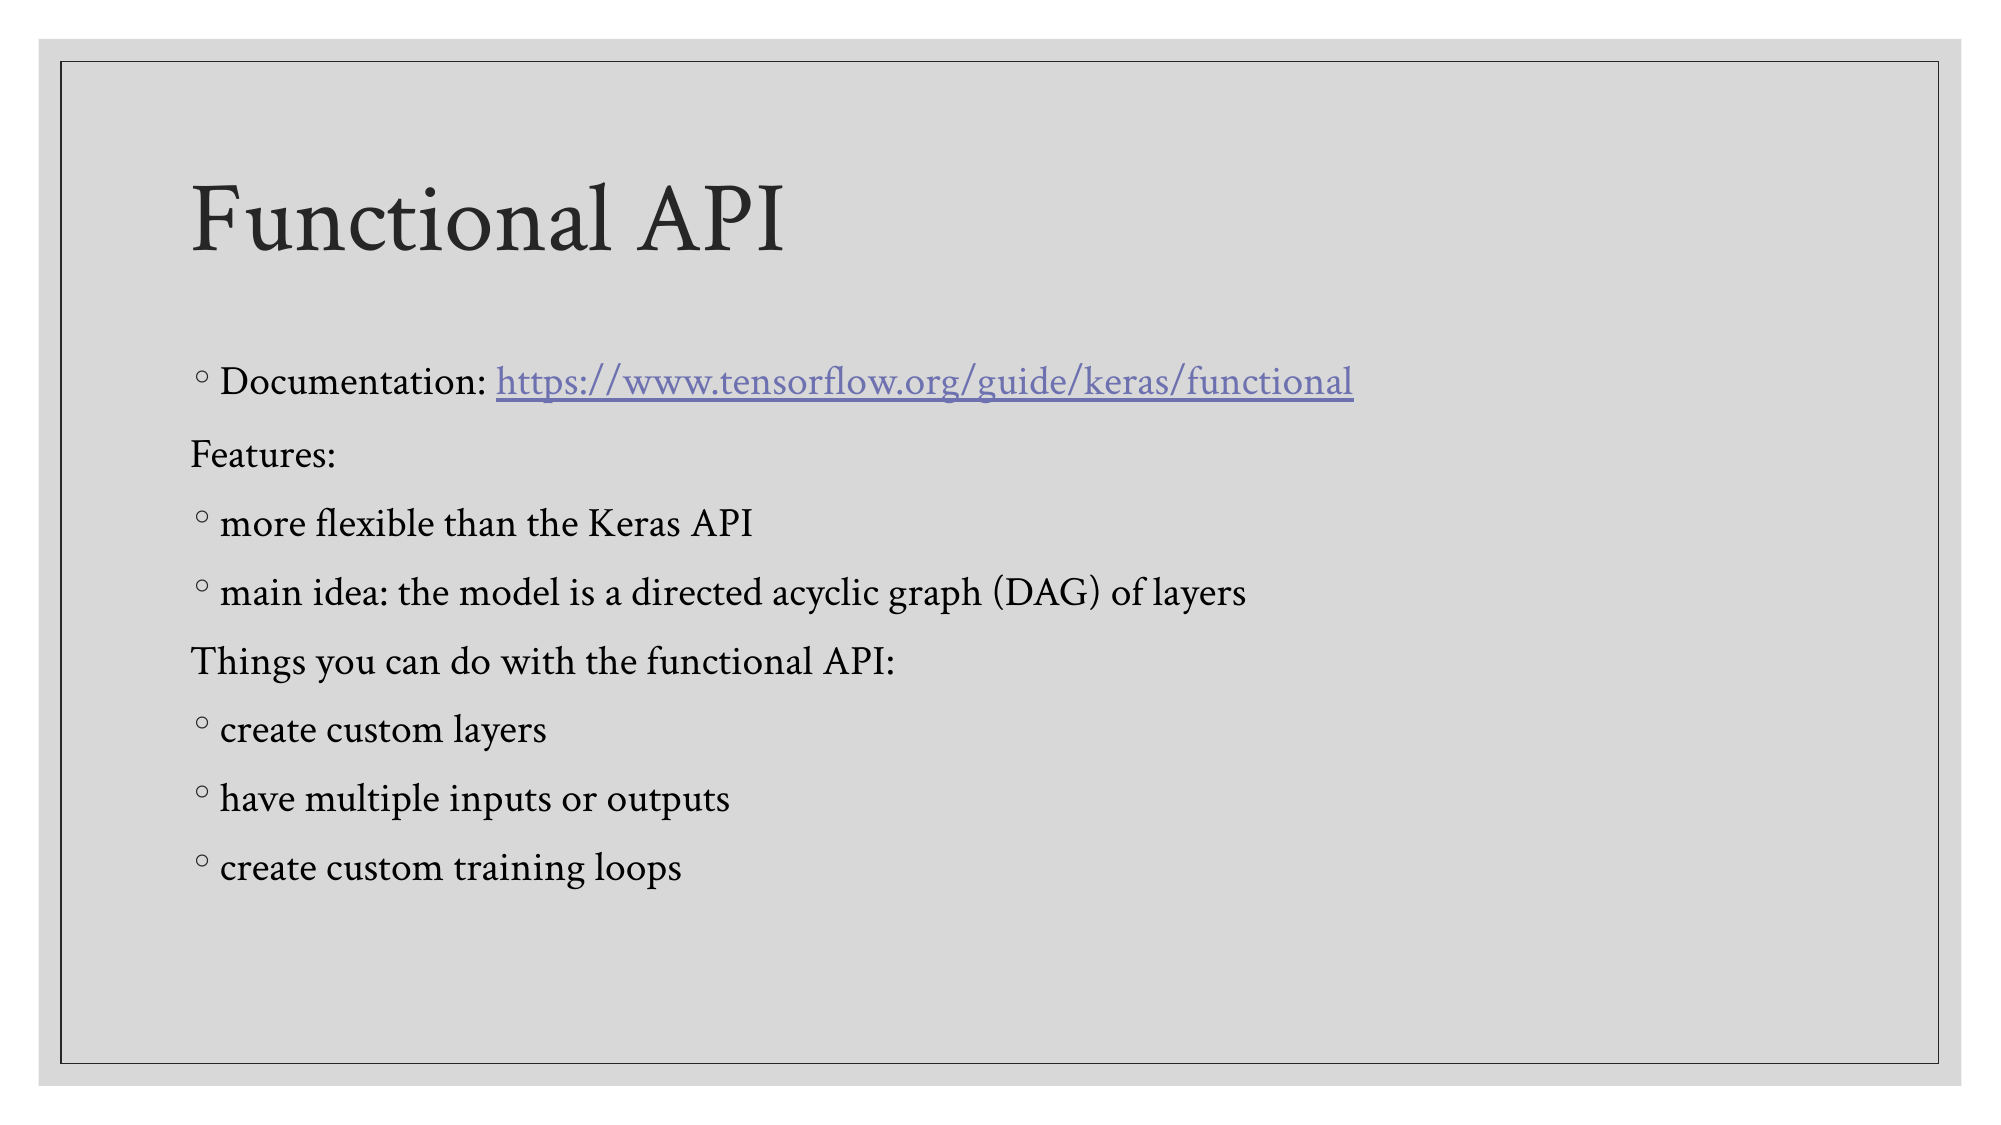

# Functional API
Documentation: https://www.tensorflow.org/guide/keras/functional
Features:
more flexible than the Keras API
main idea: the model is a directed acyclic graph (DAG) of layers
Things you can do with the functional API:
create custom layers
have multiple inputs or outputs
create custom training loops